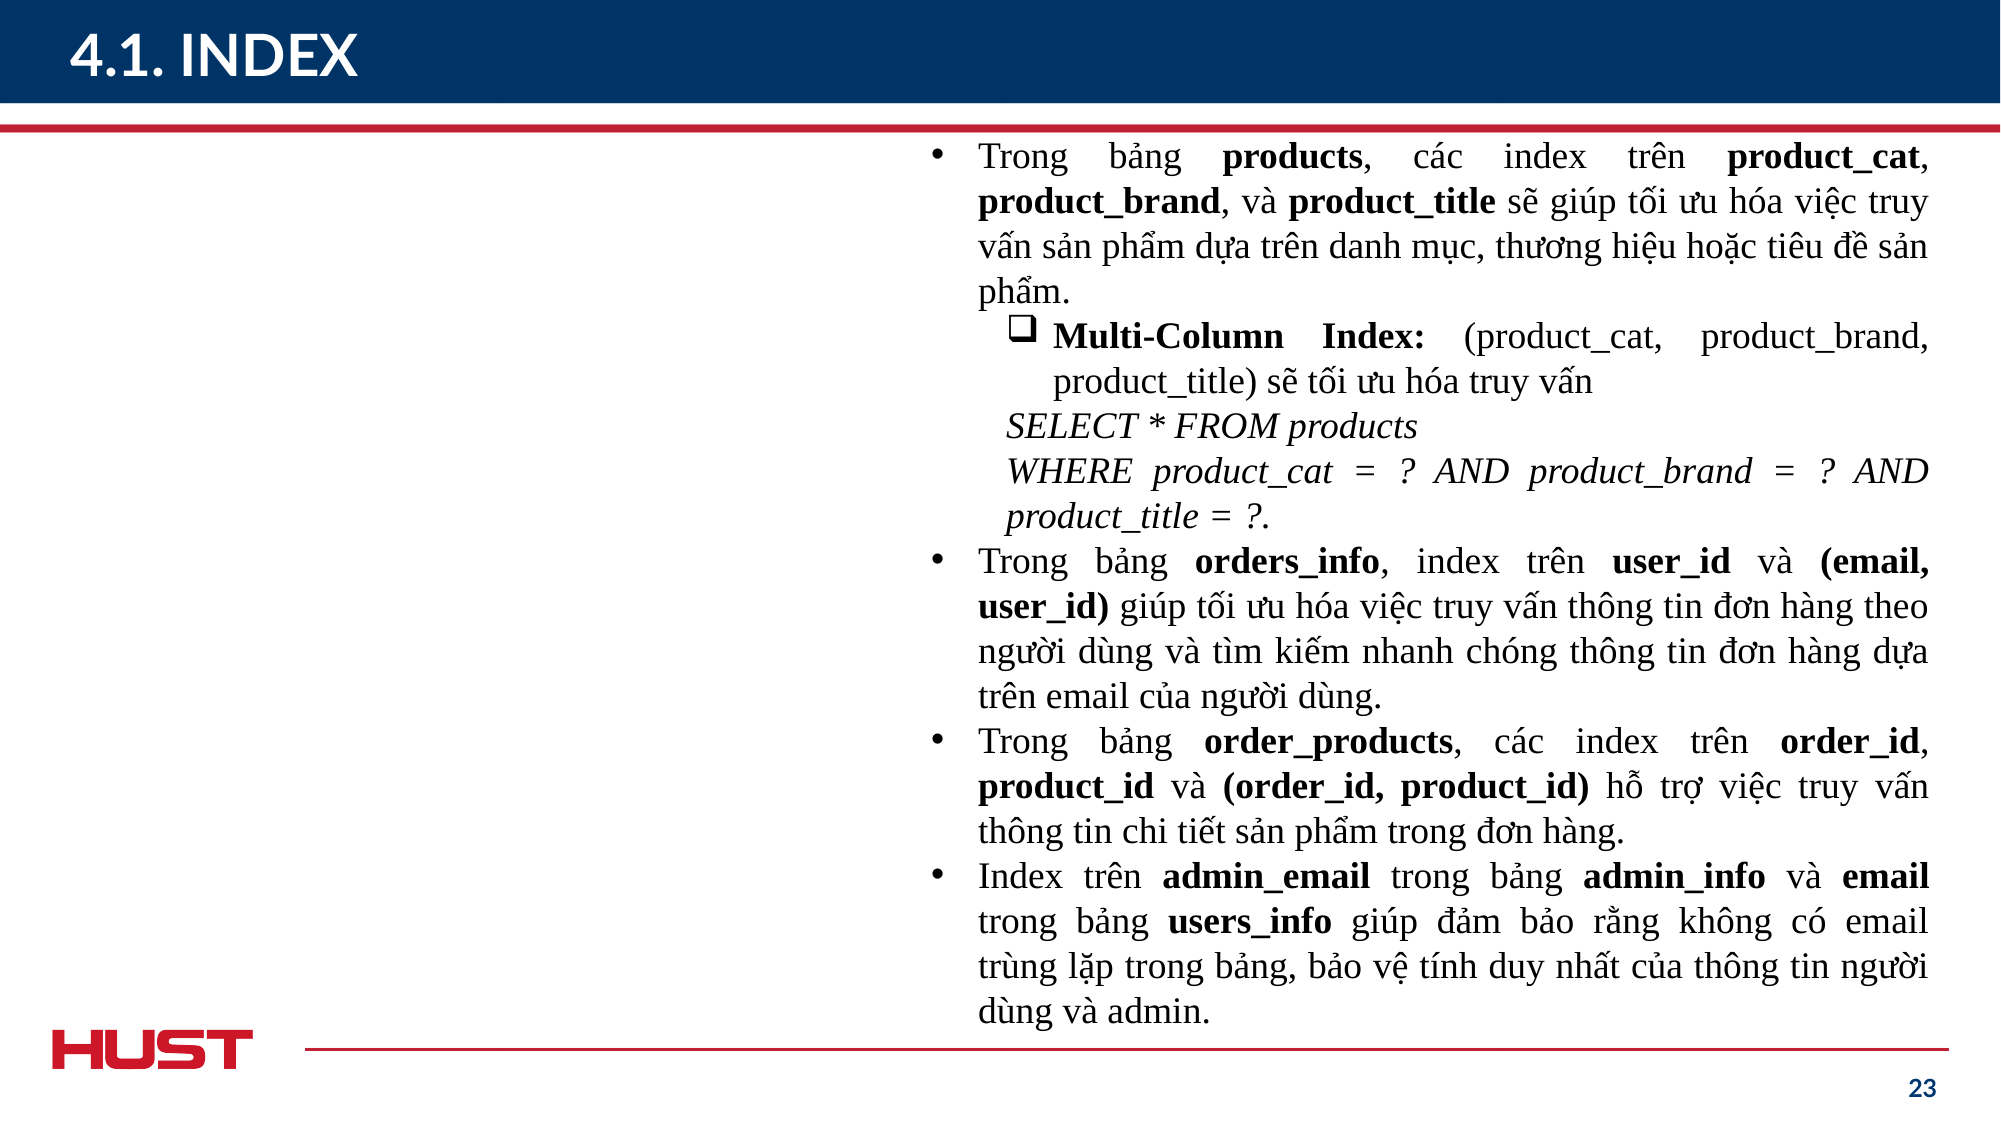

# 4.1. INDEX
Trong bảng products, các index trên product_cat, product_brand, và product_title sẽ giúp tối ưu hóa việc truy vấn sản phẩm dựa trên danh mục, thương hiệu hoặc tiêu đề sản phẩm.
Multi-Column Index: (product_cat, product_brand, product_title) sẽ tối ưu hóa truy vấn
SELECT * FROM products
WHERE product_cat = ? AND product_brand = ? AND product_title = ?.
Trong bảng orders_info, index trên user_id và (email, user_id) giúp tối ưu hóa việc truy vấn thông tin đơn hàng theo người dùng và tìm kiếm nhanh chóng thông tin đơn hàng dựa trên email của người dùng.
Trong bảng order_products, các index trên order_id, product_id và (order_id, product_id) hỗ trợ việc truy vấn thông tin chi tiết sản phẩm trong đơn hàng.
Index trên admin_email trong bảng admin_info và email trong bảng users_info giúp đảm bảo rằng không có email trùng lặp trong bảng, bảo vệ tính duy nhất của thông tin người dùng và admin.
23